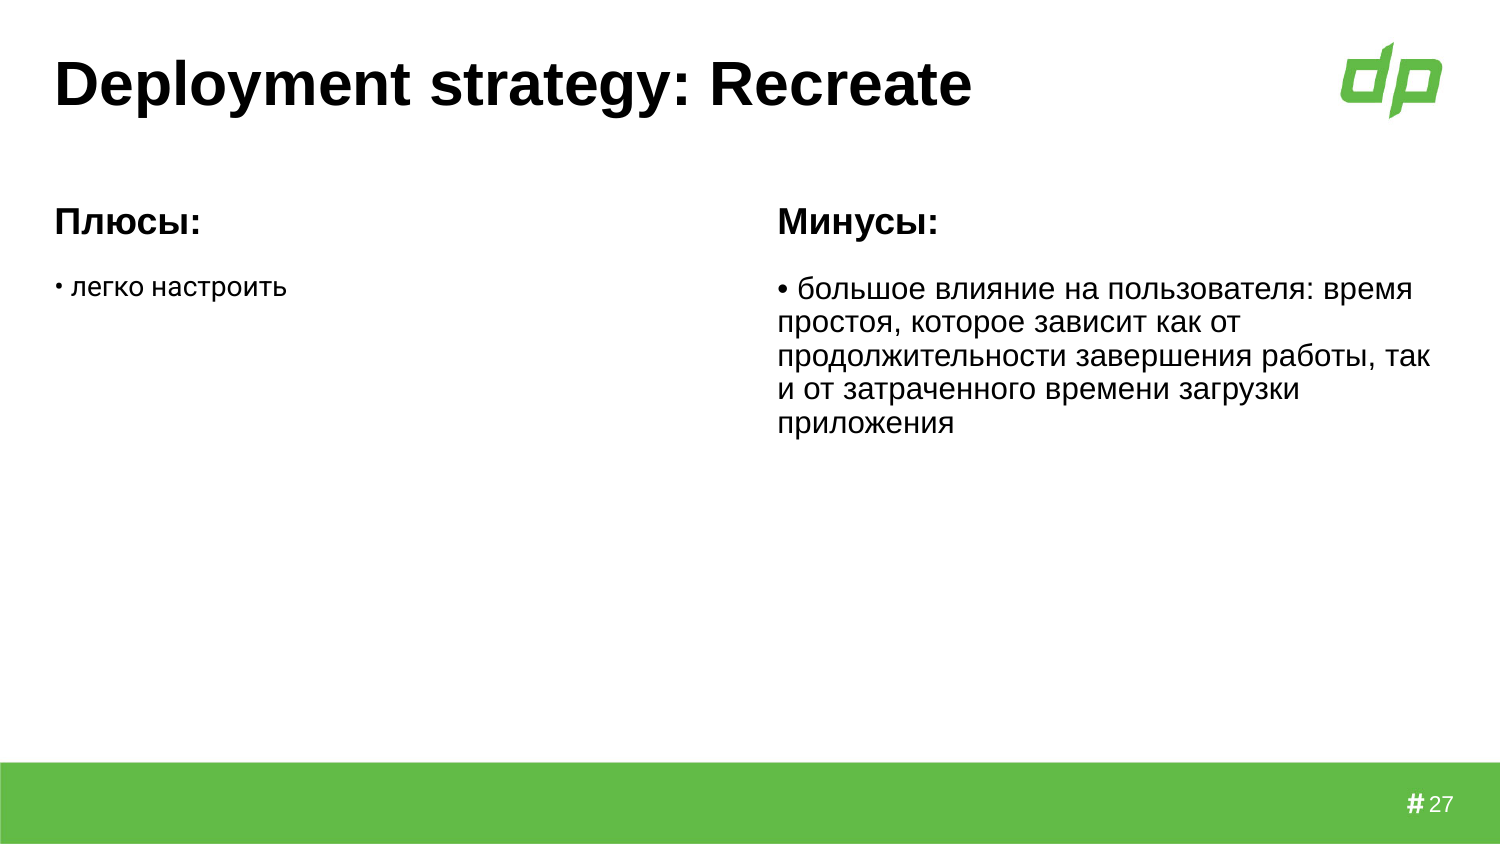

# Deployment strategy: Recreate
Минусы:
Плюсы:
• легко настроить

• большое влияние на пользователя: время простоя, которое зависит как от продолжительности завершения работы, так и от затраченного времени загрузки приложения

27